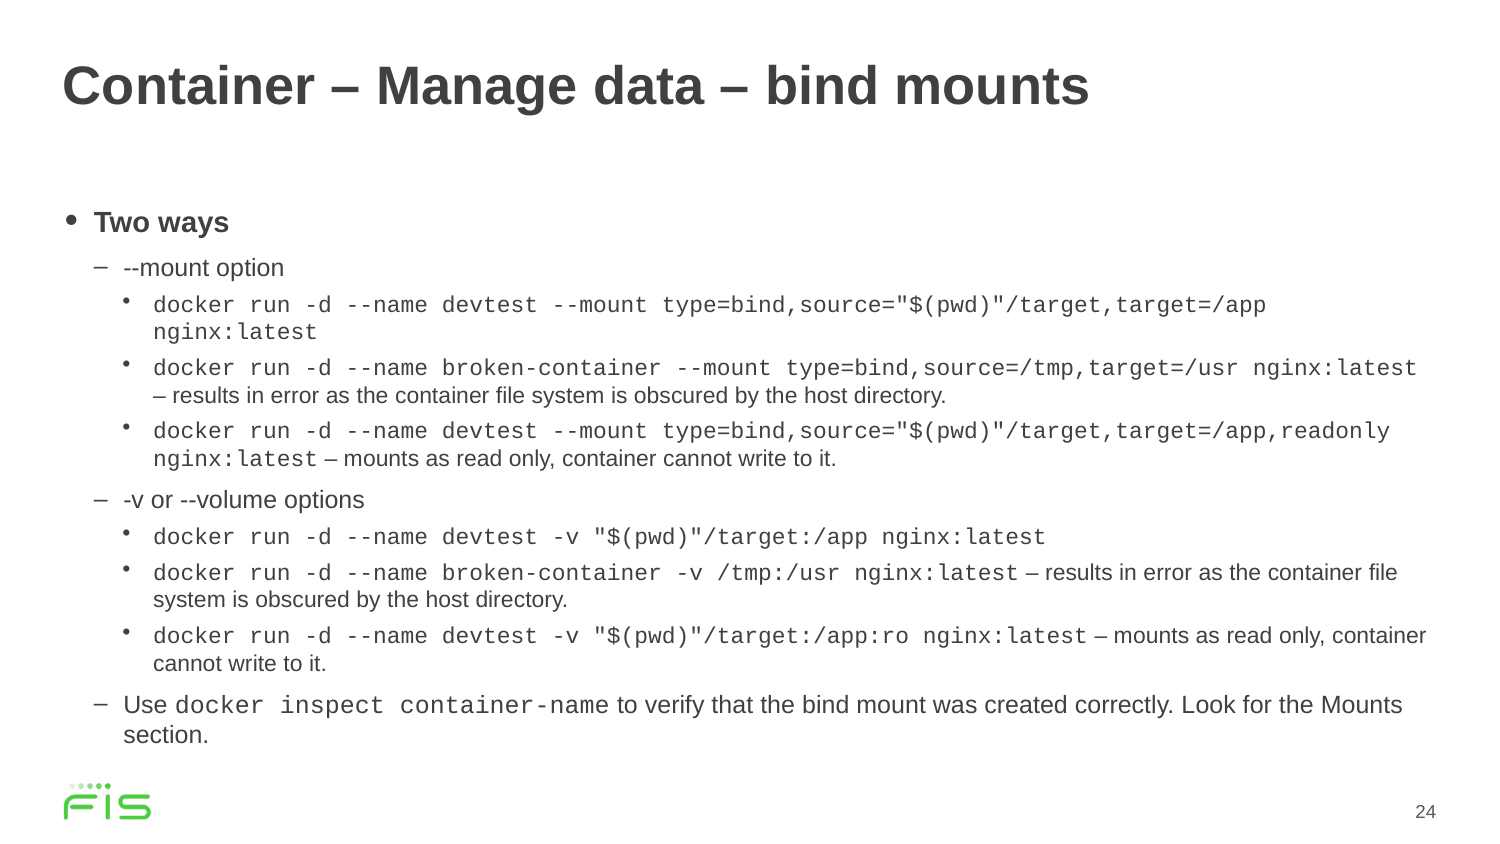

# Container – Manage data – bind mounts
Two ways
--mount option
docker run -d --name devtest --mount type=bind,source="$(pwd)"/target,target=/app nginx:latest
docker run -d --name broken-container --mount type=bind,source=/tmp,target=/usr nginx:latest – results in error as the container file system is obscured by the host directory.
docker run -d --name devtest --mount type=bind,source="$(pwd)"/target,target=/app,readonly nginx:latest – mounts as read only, container cannot write to it.
-v or --volume options
docker run -d --name devtest -v "$(pwd)"/target:/app nginx:latest
docker run -d --name broken-container -v /tmp:/usr nginx:latest – results in error as the container file system is obscured by the host directory.
docker run -d --name devtest -v "$(pwd)"/target:/app:ro nginx:latest – mounts as read only, container cannot write to it.
Use docker inspect container-name to verify that the bind mount was created correctly. Look for the Mounts section.
24